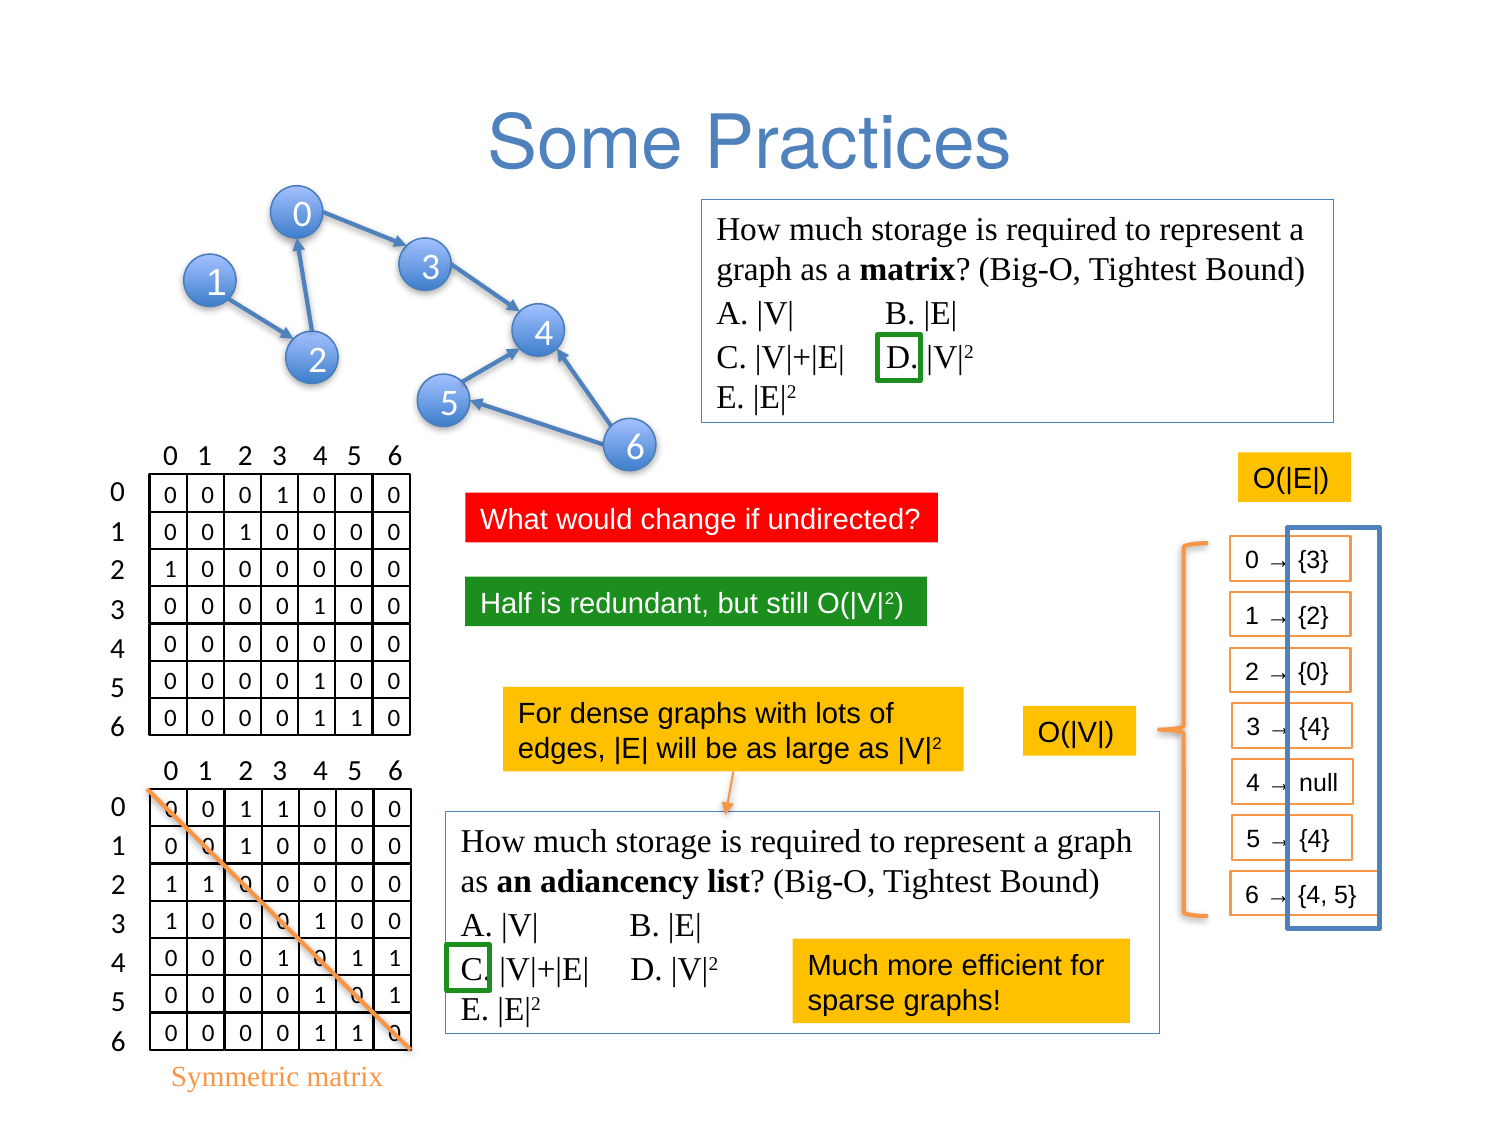

# Some Practices
0
3
1
4
2
5
6
How much storage is required to represent a graph as a matrix? (Big-O, Tightest Bound)
A. |V|           B. |E|
C. |V|+|E|     D. |V|2
E. |E|2

0   1    2   3    4   5    6
0
1
2
3
4
5
6
0
0
0
1
0
0
0
0
0
1
0
0
0
0
1
0
0
0
0
0
0
0
0
0
0
1
0
0
0
0
0
0
0
0
0
0
0
0
0
1
0
0
0
0
0
0
1
1
0
O(|E|)
What would change if undirected?

0 → {3}

Half is redundant, but still O(|V|2)
1 → {2}
2 → {0}
For dense graphs with lots of edges, |E| will be as large as |V|2
3 → {4}
O(|V|)
0   1    2   3    4   5    6
0
1
2
3
4
5
6
0
0
1
1
0
0
0
0
0
1
0
0
0
0
1
1
0
0
0
0
0
1
0
0
0
1
0
0
0
0
0
1
0
1
1
0
0
0
0
1
0
1
0
0
0
0
1
1
0
4 → null
How much storage is required to represent a graph as an adiancency list? (Big-O, Tightest Bound)
A. |V|           B. |E|
C. |V|+|E|     D. |V|2
E. |E|2
5 → {4}
6 → {4, 5}
Much more efficient for sparse graphs!

Symmetric matrix